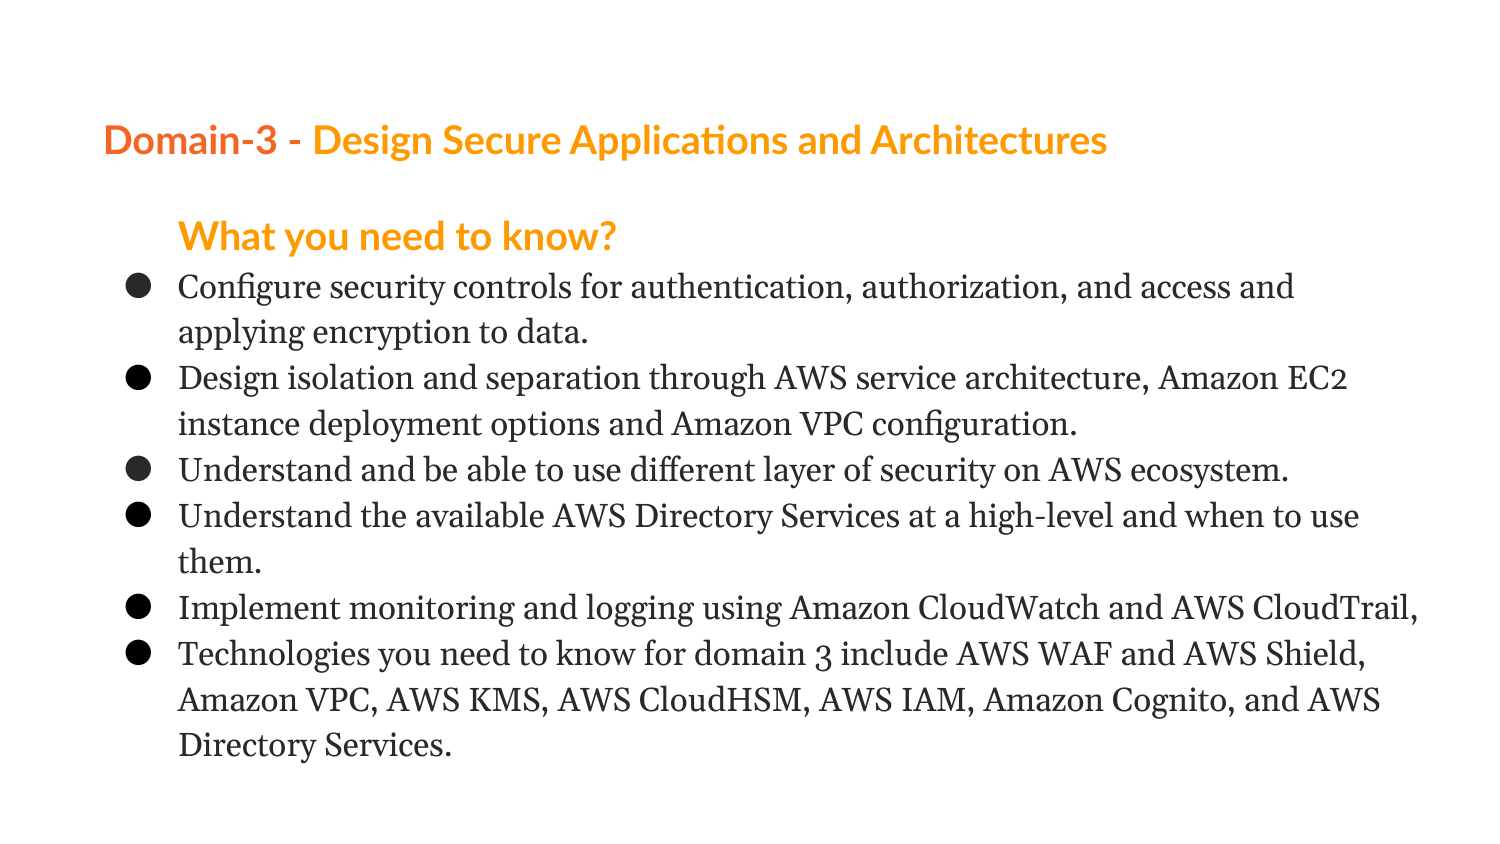

Domain-3 - Design Secure Applications and Architectures
What you need to know?
Configure security controls for authentication, authorization, and access and applying encryption to data.
Design isolation and separation through AWS service architecture, Amazon EC2 instance deployment options and Amazon VPC configuration.
Understand and be able to use different layer of security on AWS ecosystem.
Understand the available AWS Directory Services at a high-level and when to use them.
Implement monitoring and logging using Amazon CloudWatch and AWS CloudTrail,
Technologies you need to know for domain 3 include AWS WAF and AWS Shield, Amazon VPC, AWS KMS, AWS CloudHSM, AWS IAM, Amazon Cognito, and AWS Directory Services.